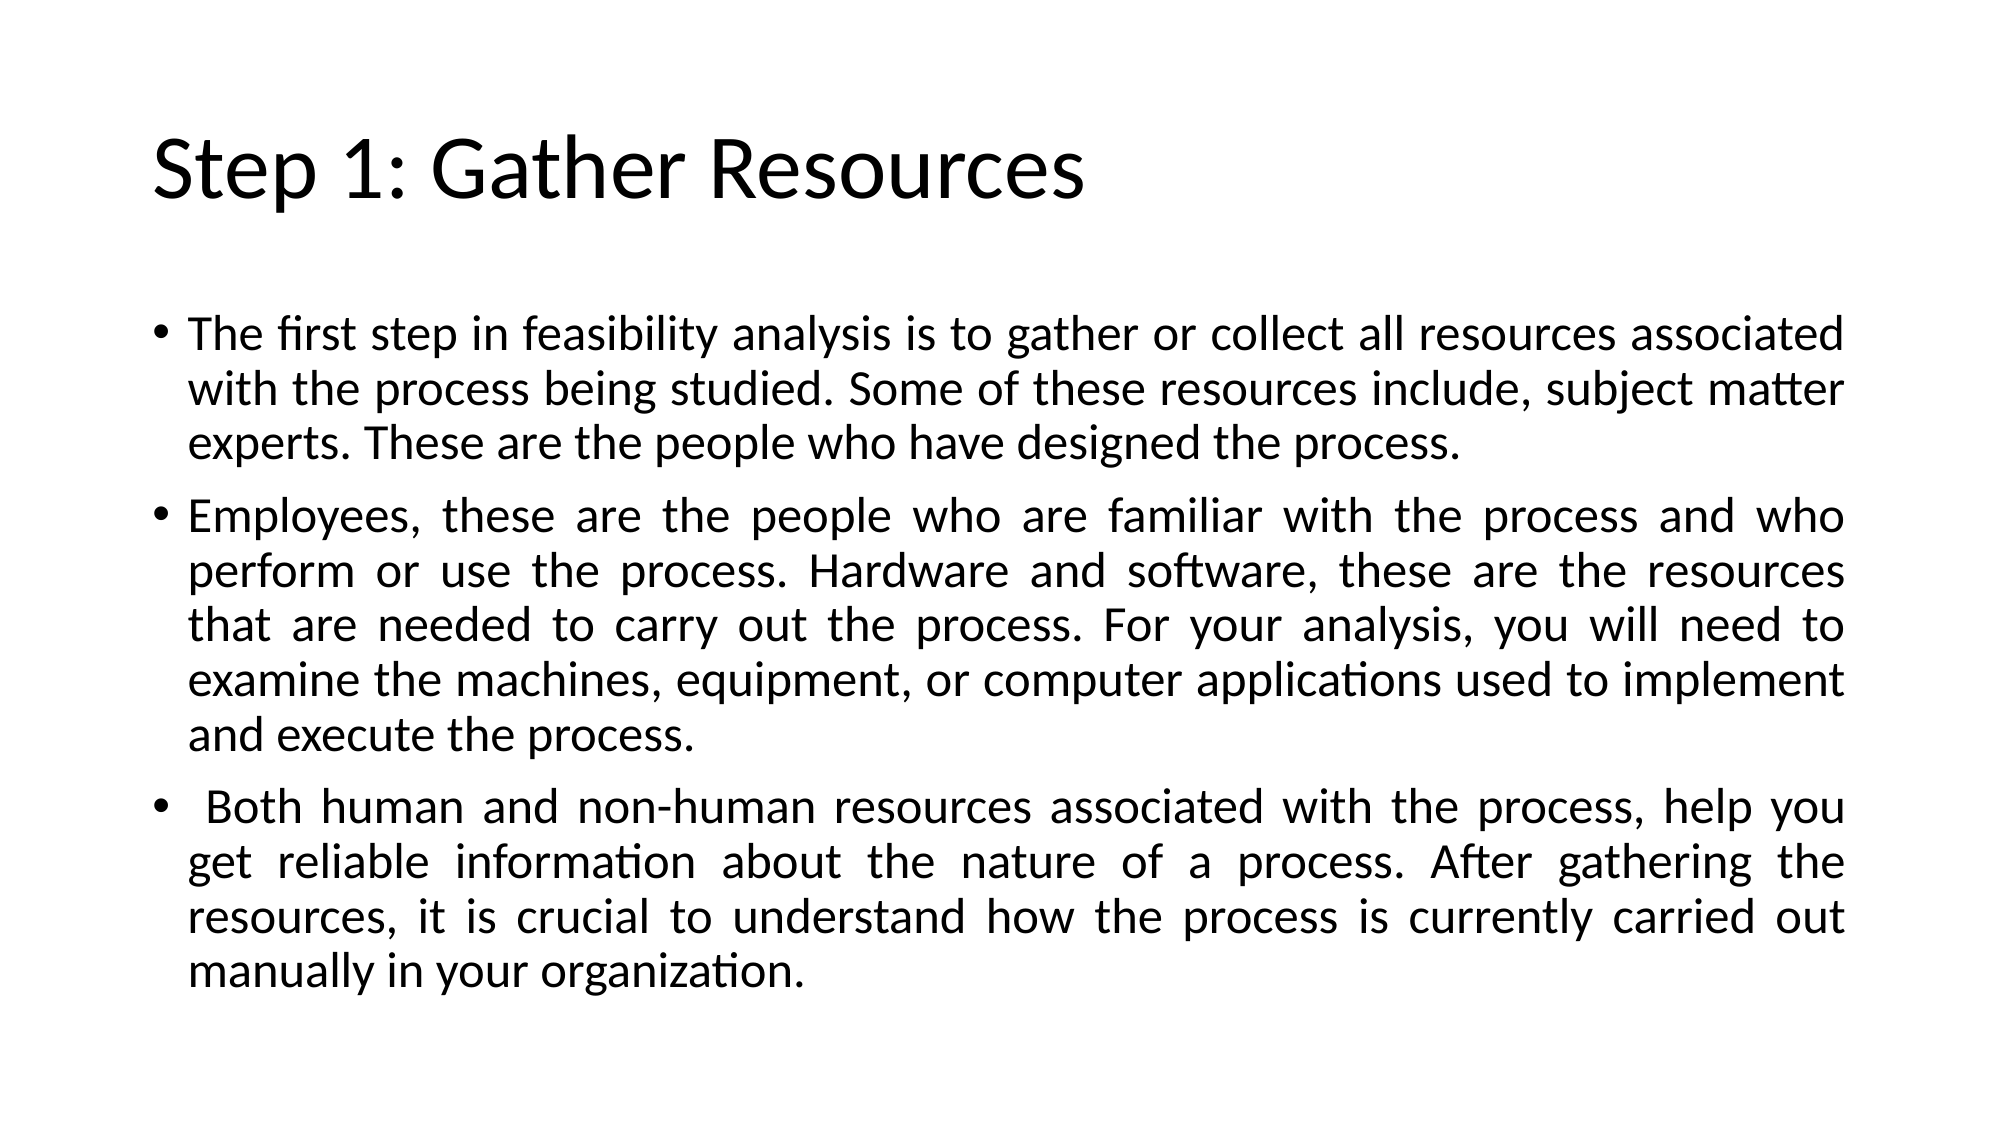

# Step 1: Gather Resources
The first step in feasibility analysis is to gather or collect all resources associated with the process being studied. Some of these resources include, subject matter experts. These are the people who have designed the process.
Employees, these are the people who are familiar with the process and who perform or use the process. Hardware and software, these are the resources that are needed to carry out the process. For your analysis, you will need to examine the machines, equipment, or computer applications used to implement and execute the process.
 Both human and non-human resources associated with the process, help you get reliable information about the nature of a process. After gathering the resources, it is crucial to understand how the process is currently carried out manually in your organization.